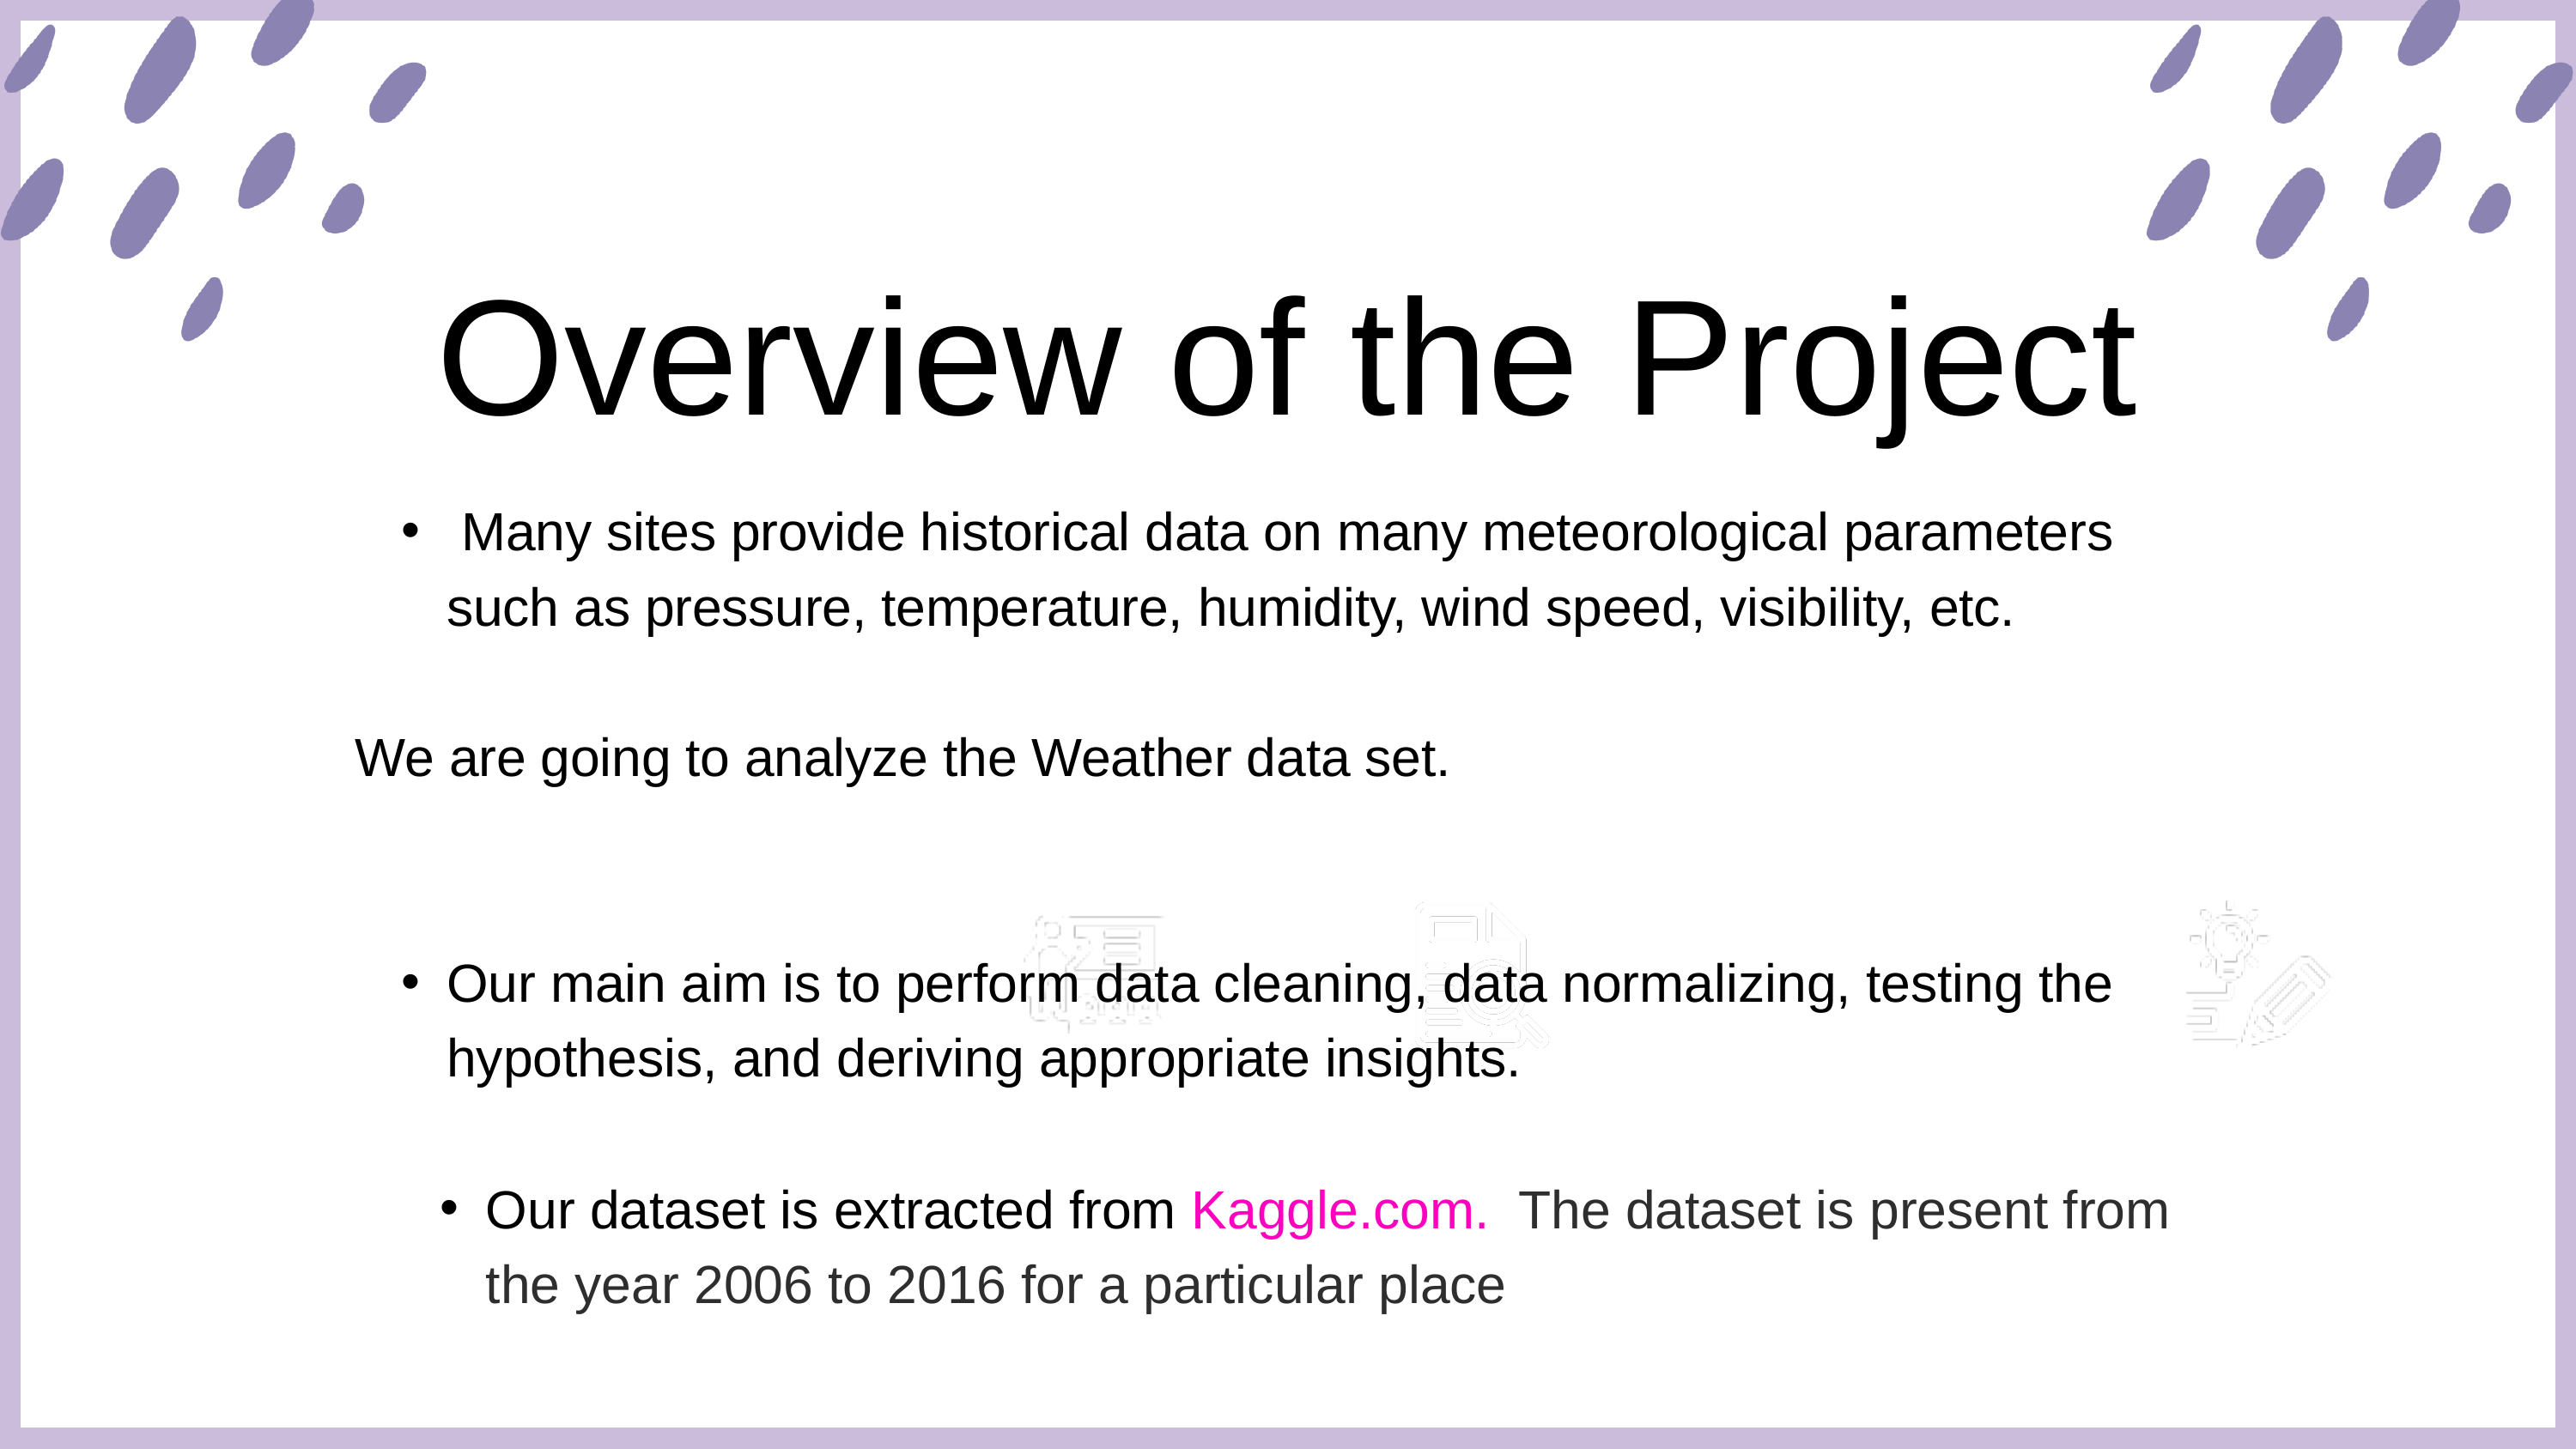

Overview of the Project
 Many sites provide historical data on many meteorological parameters such as pressure, temperature, humidity, wind speed, visibility, etc.

We are going to analyze the Weather data set.

Our main aim is to perform data cleaning, data normalizing, testing the hypothesis, and deriving appropriate insights.
Our dataset is extracted from Kaggle.com.  The dataset is present from the year 2006 to 2016 for a particular place